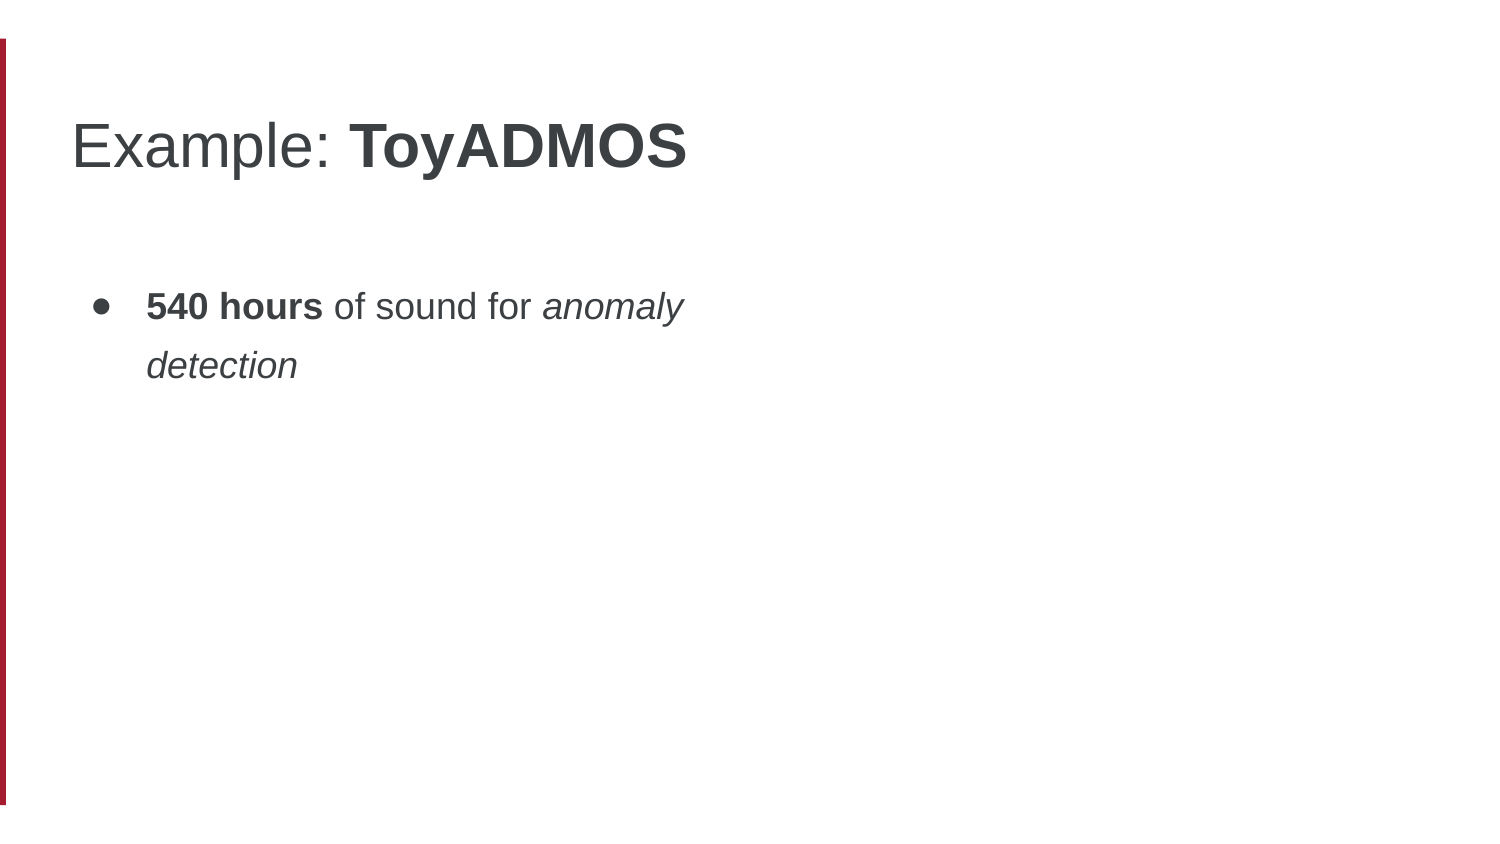

# Example: ToyADMOS
540 hours of sound for anomaly detection